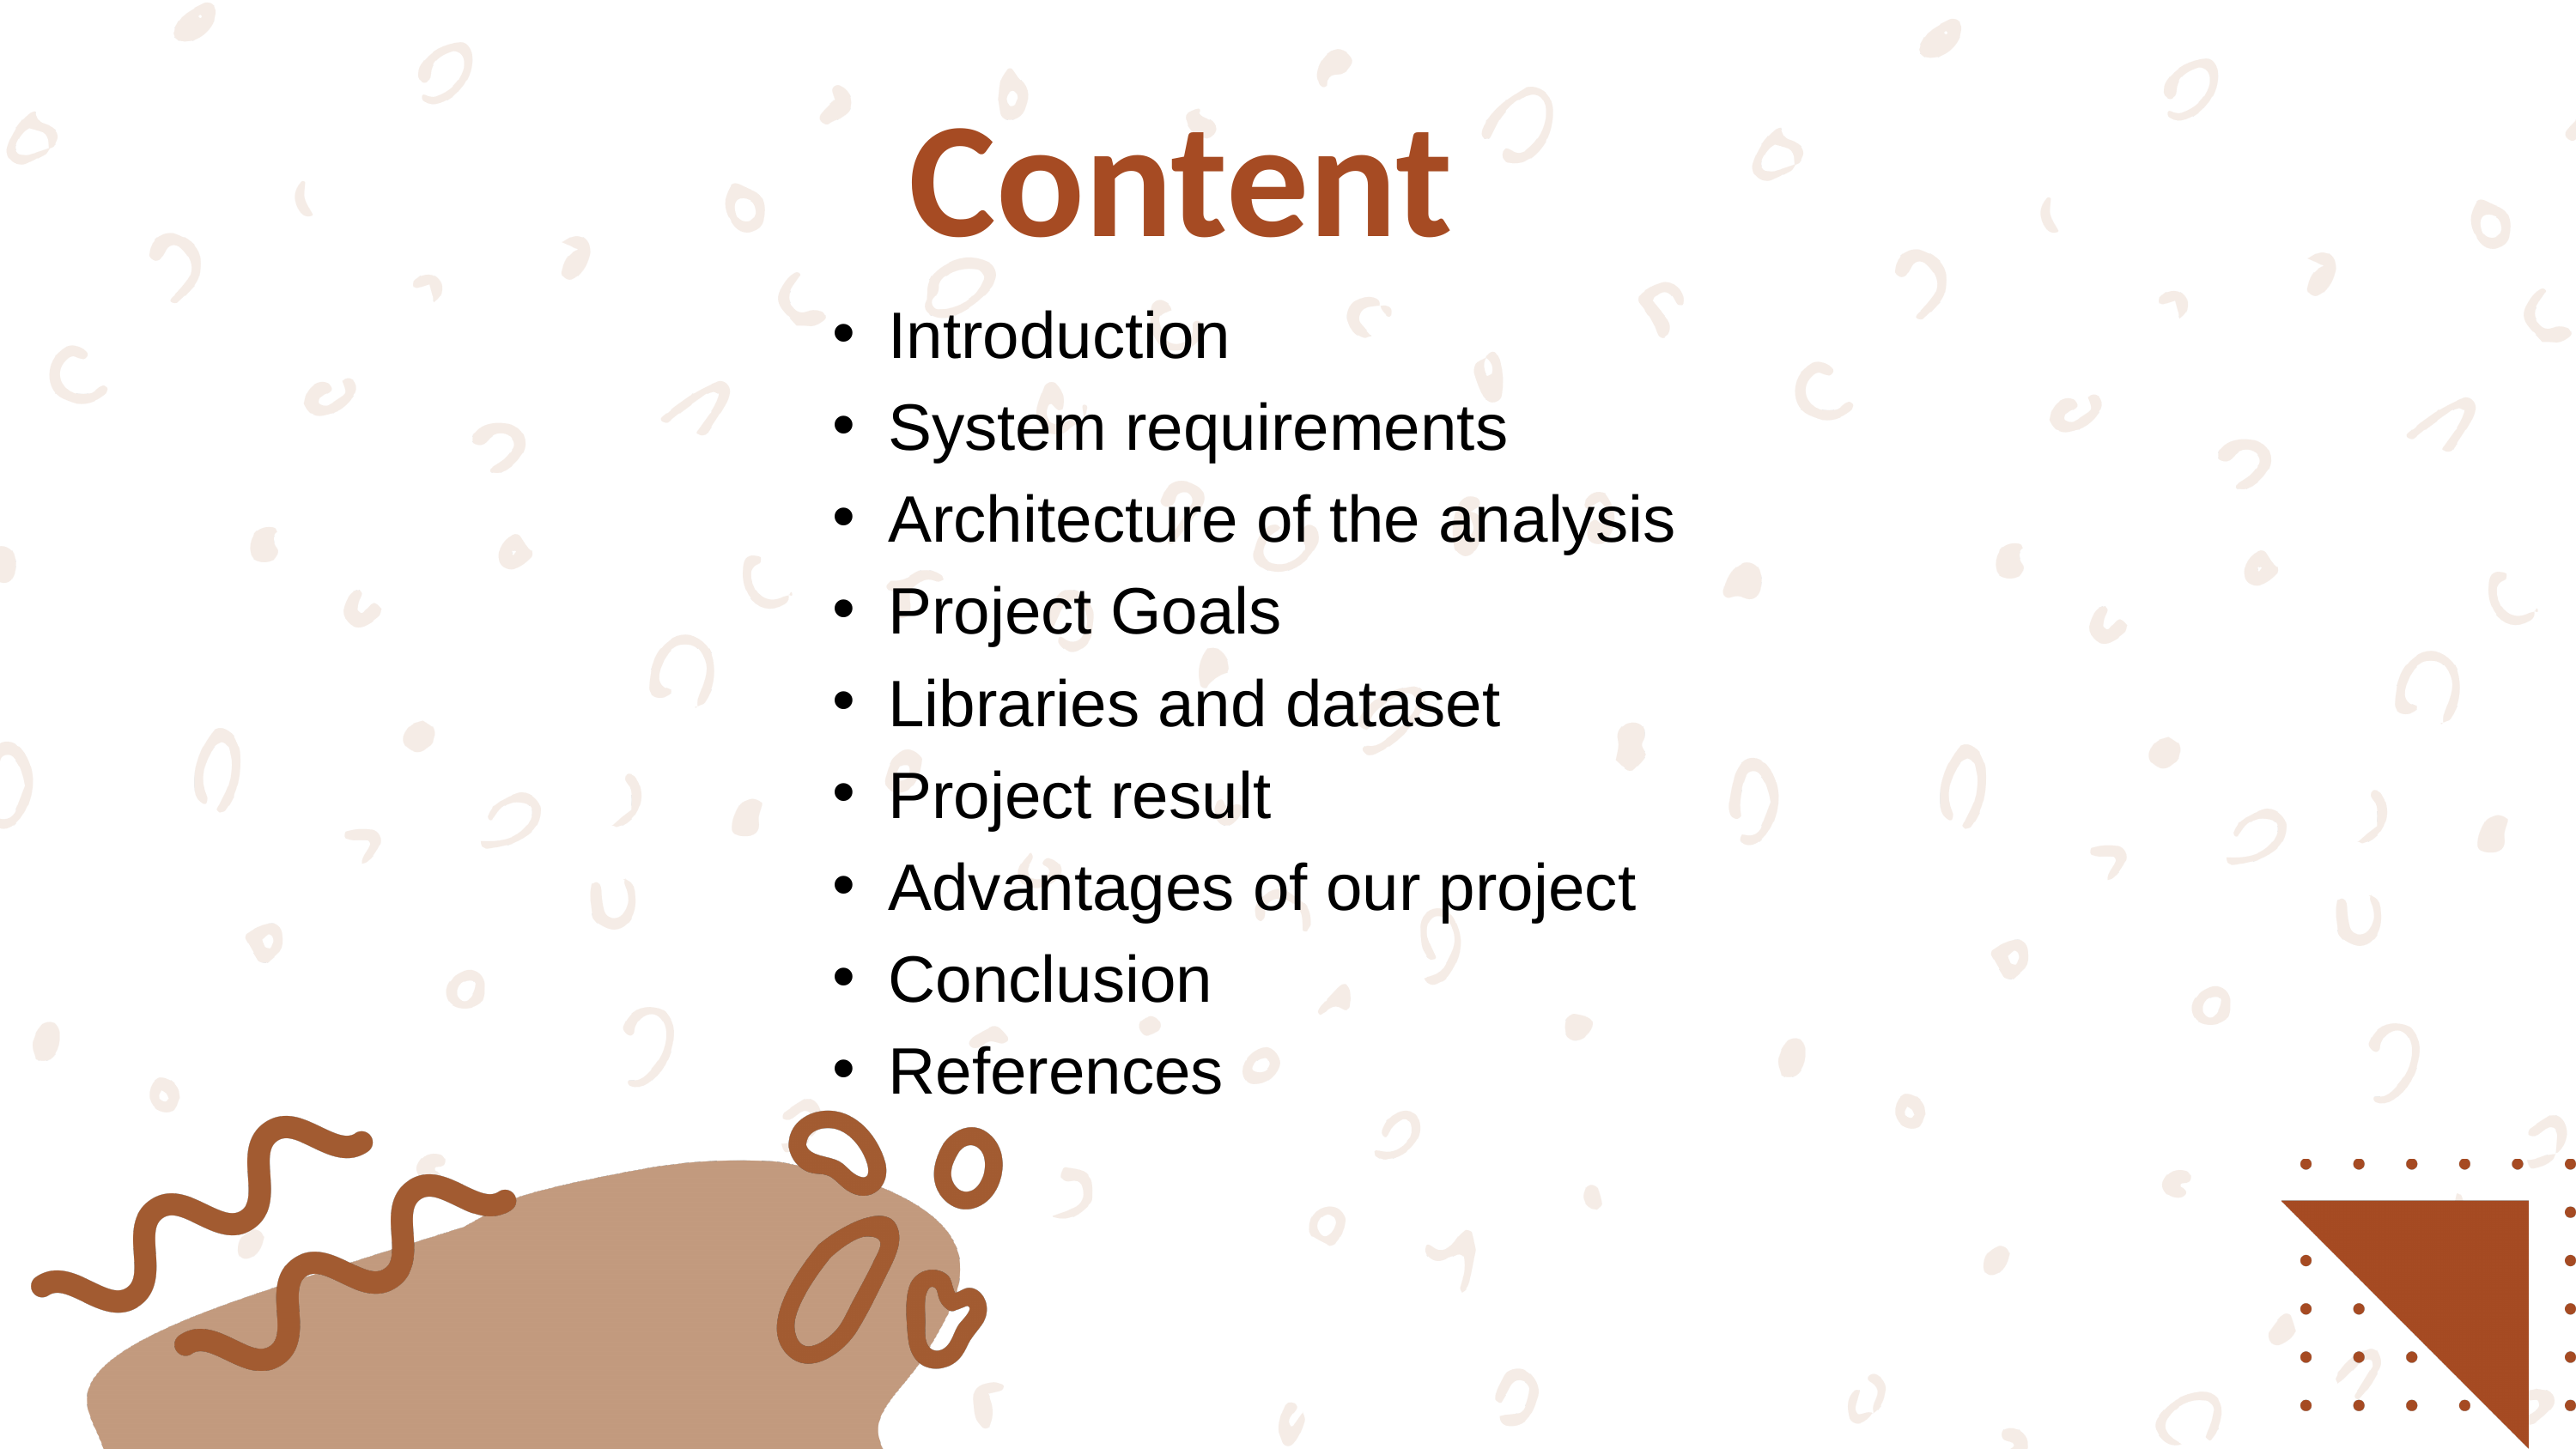

Content
Introduction
System requirements
Architecture of the analysis
Project Goals
Libraries and dataset
Project result
Advantages of our project
Conclusion
References